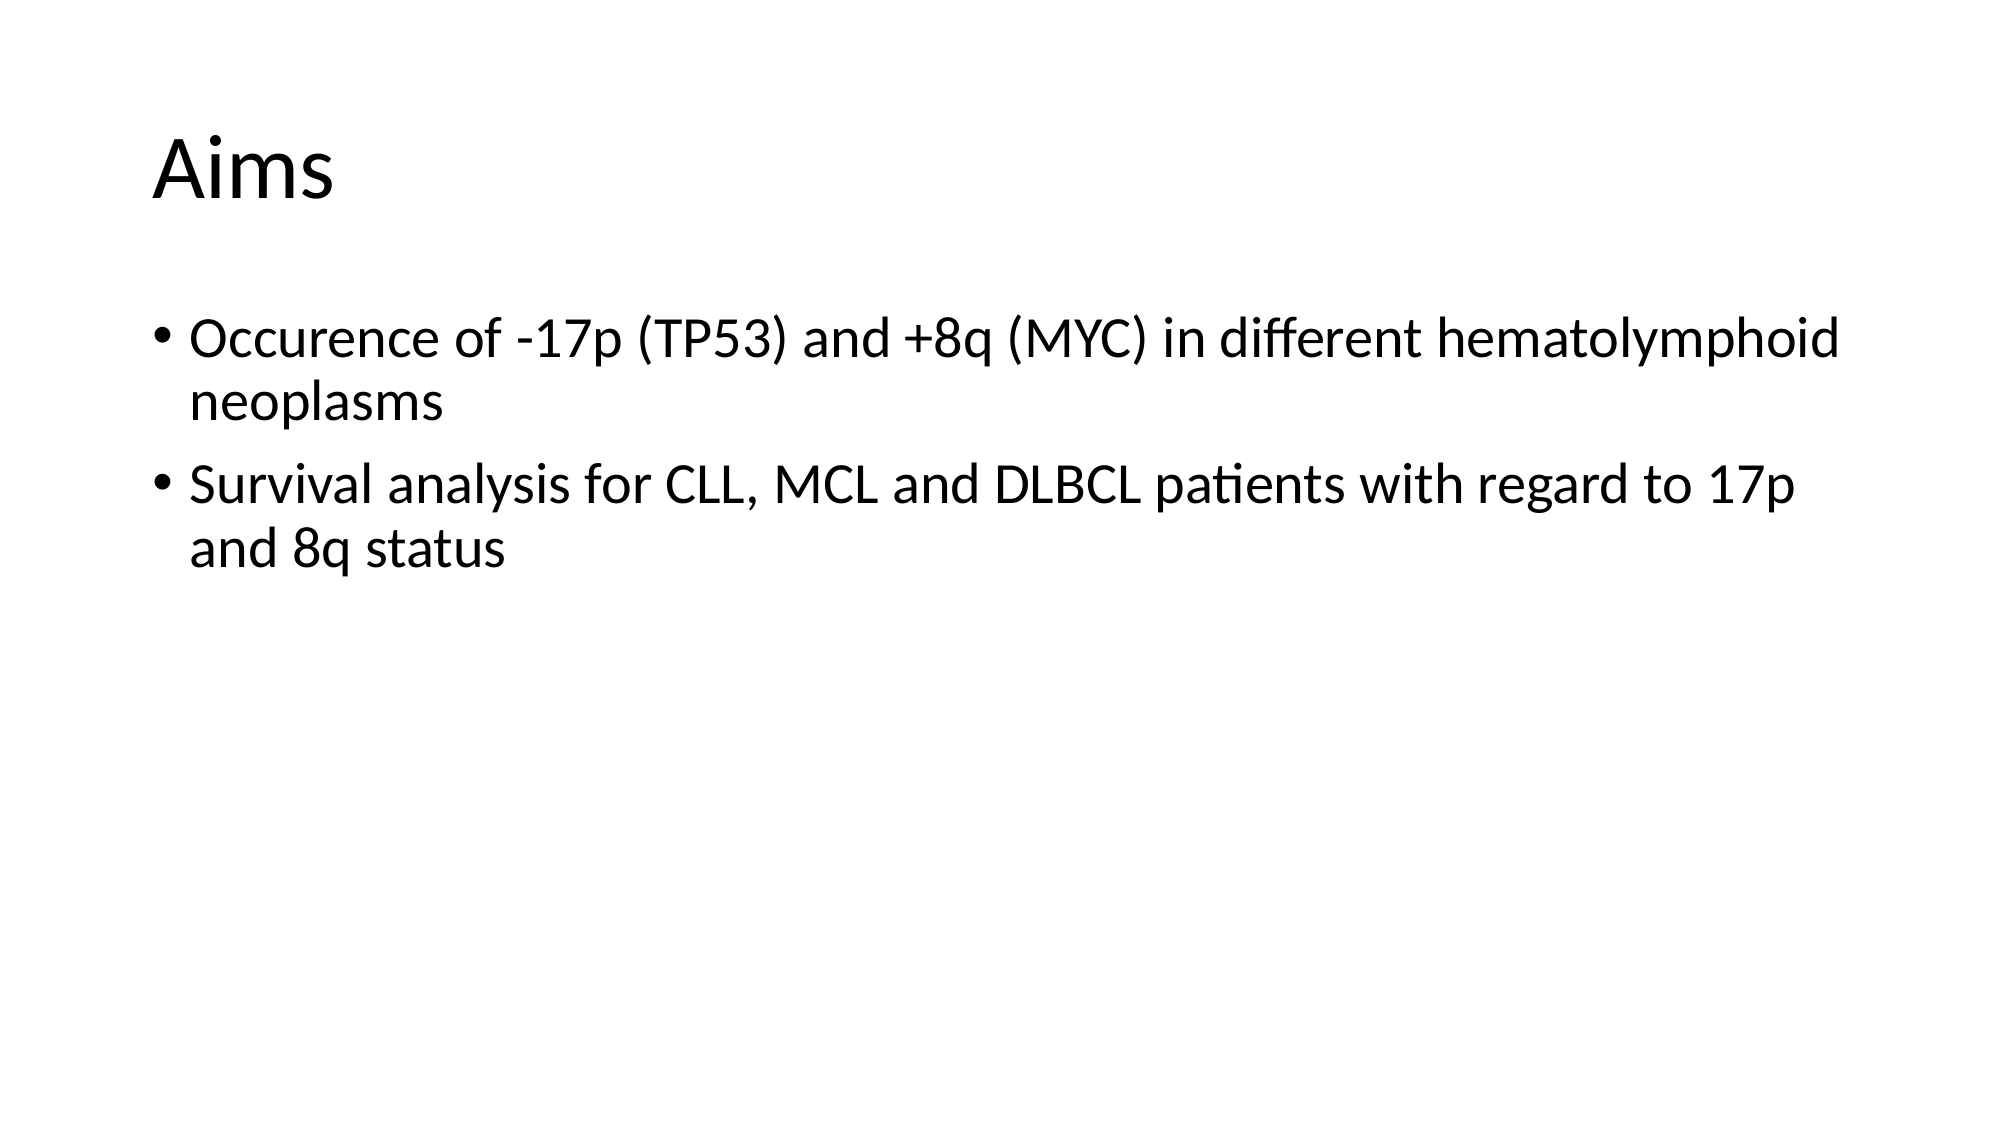

# Aims
Occurence of -17p (TP53) and +8q (MYC) in different hematolymphoid neoplasms
Survival analysis for CLL, MCL and DLBCL patients with regard to 17p and 8q status